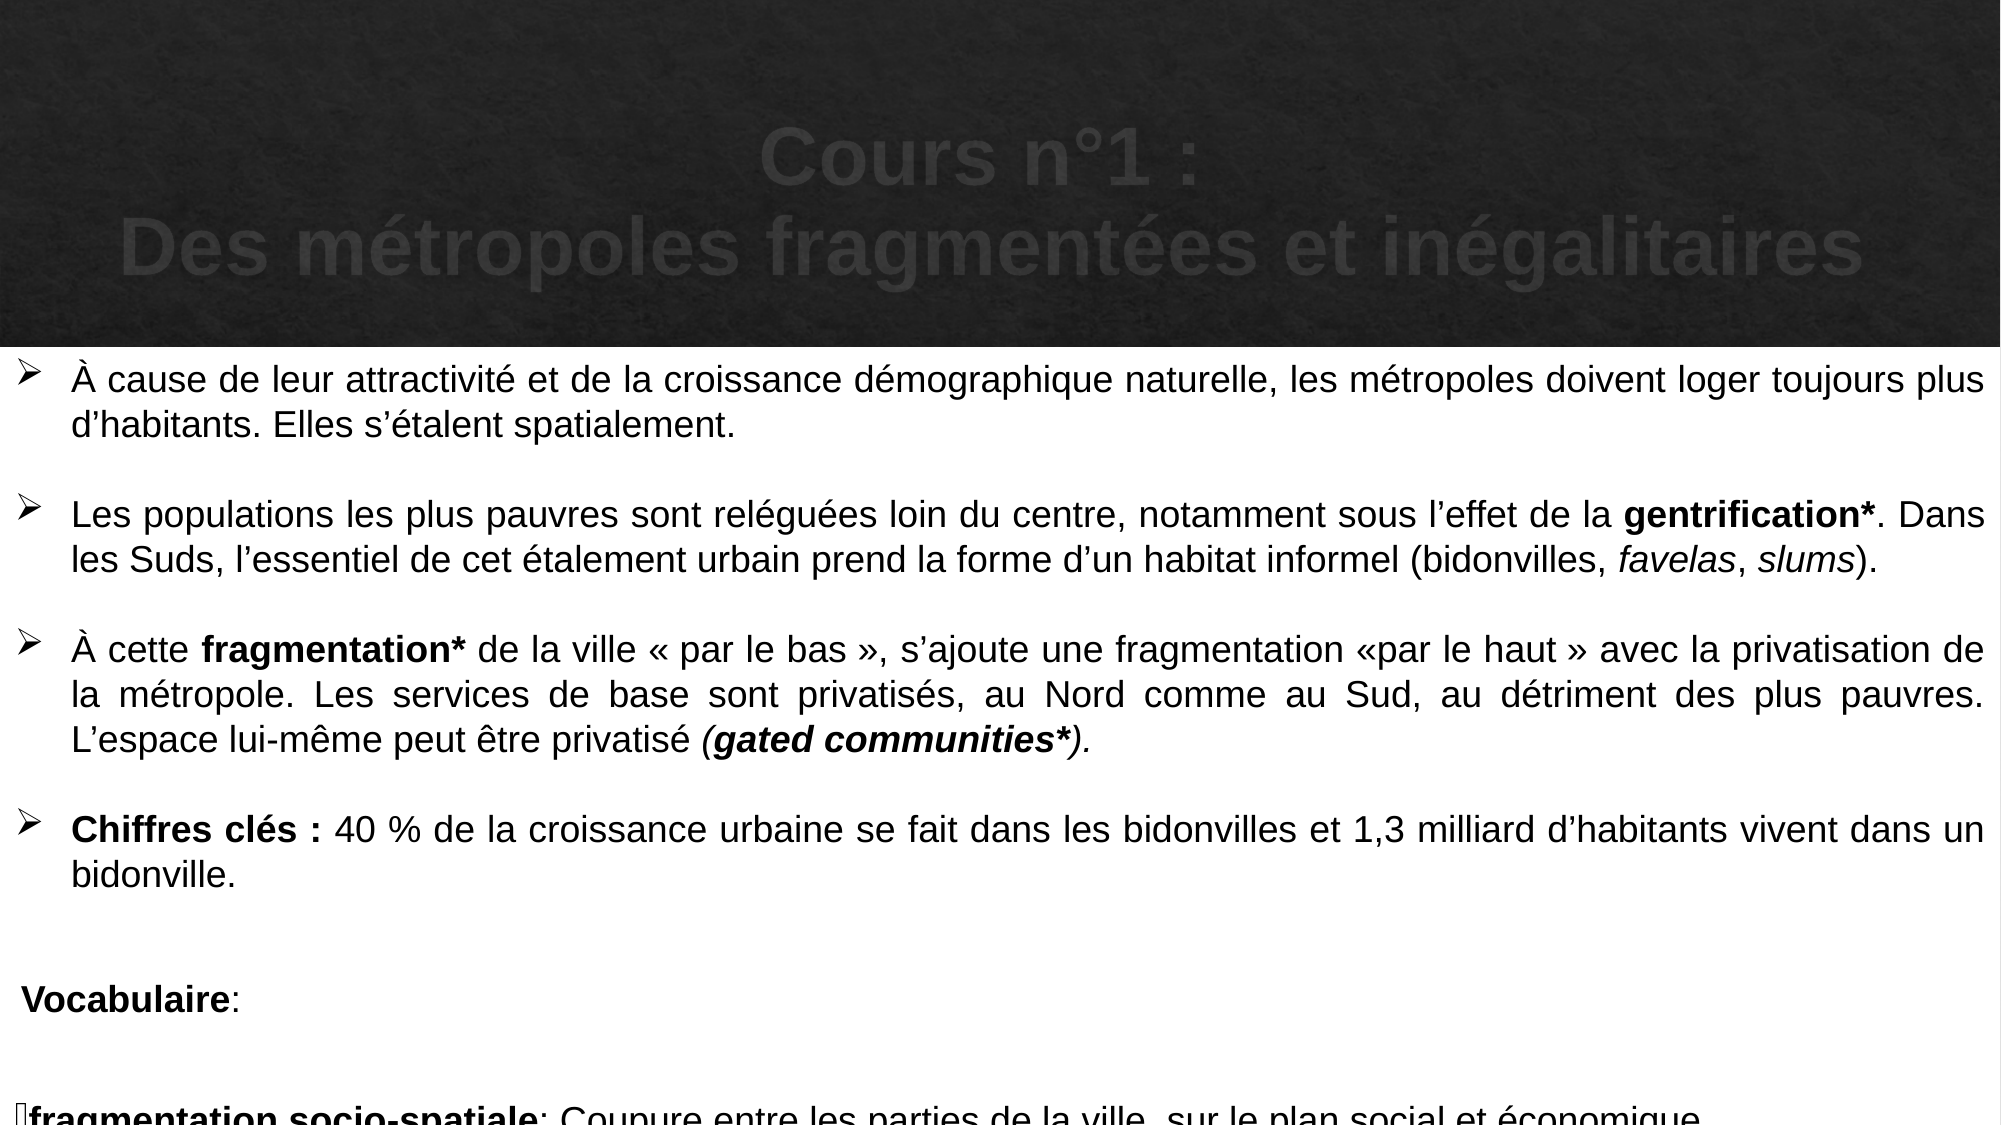

# Cours n°1 : Des métropoles fragmentées et inégalitaires
À cause de leur attractivité et de la croissance démographique naturelle, les métropoles doivent loger toujours plus d’habitants. Elles s’étalent spatialement.

Les populations les plus pauvres sont reléguées loin du centre, notamment sous l’effet de la gentrification*. Dans les Suds, l’essentiel de cet étalement urbain prend la forme d’un habitat informel (bidonvilles, favelas, slums).

À cette fragmentation* de la ville « par le bas », s’ajoute une fragmentation «par le haut » avec la privatisation de la métropole. Les services de base sont privatisés, au Nord comme au Sud, au détriment des plus pauvres. L’espace lui-même peut être privatisé (gated communities*).

Chiffres clés : 40 % de la croissance urbaine se fait dans les bidonvilles et 1,3 milliard d’habitants vivent dans un bidonville.

Vocabulaire:

fragmentation socio-spatiale: Coupure entre les parties de la ville, sur le plan social et économique.

 gentrification : processus de remplacement des classes populaires par des classes aisées.

Gated Community: quartier résidentiel fermé.